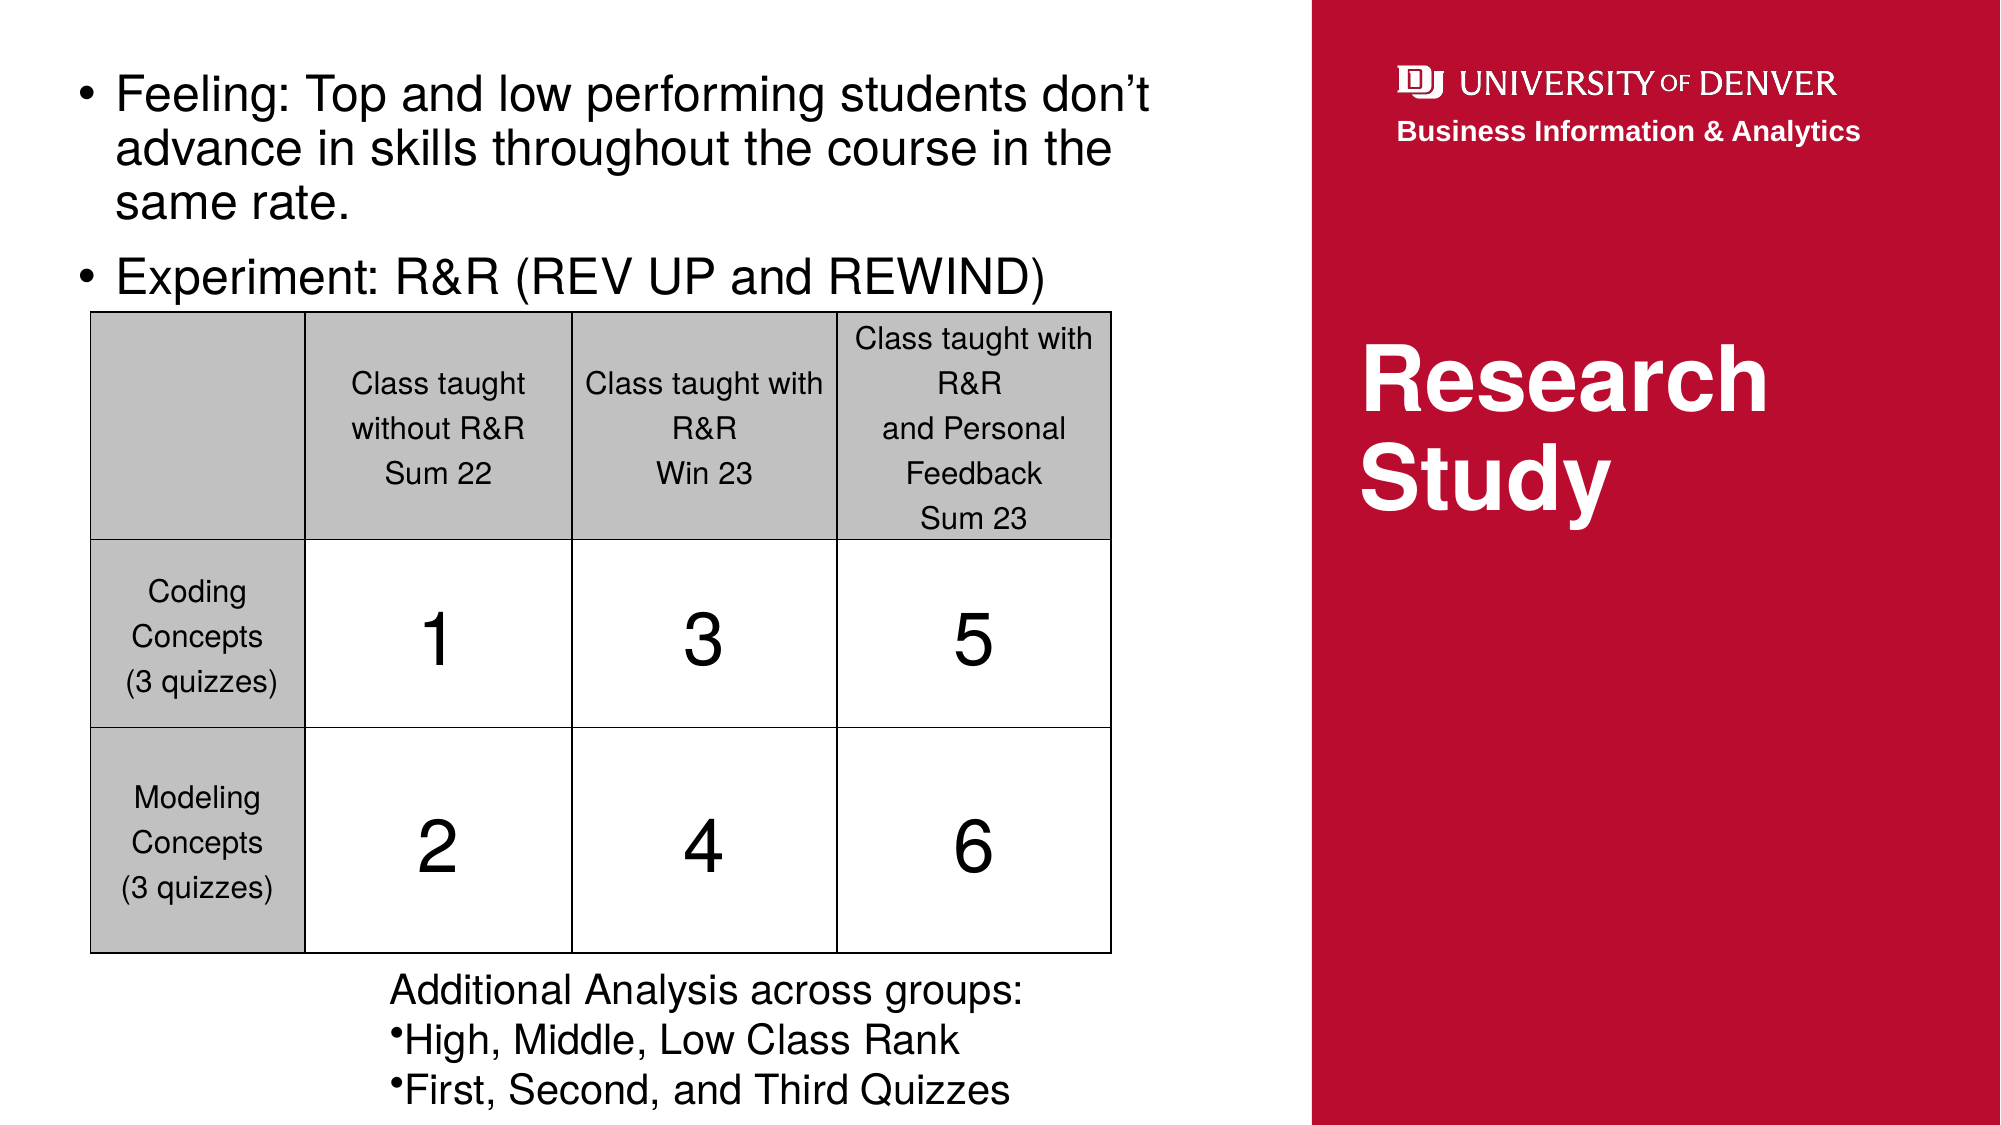

Feeling: Top and low performing students don’t advance in skills throughout the course in the same rate.
Experiment: R&R (REV UP and REWIND)

|  | Class taught without R&R Sum 22 | Class taught with R&R Win 23 | Class taught with R&R  and Personal Feedback Sum 23 |
| --- | --- | --- | --- |
| Coding Concepts  (3 quizzes) | 1 | 3 | 5 |
| Modeling Concepts (3 quizzes) | 2 | 4 | 6 |
# Research Study

Additional Analysis across groups:
High, Middle, Low Class Rank
First, Second, and Third Quizzes